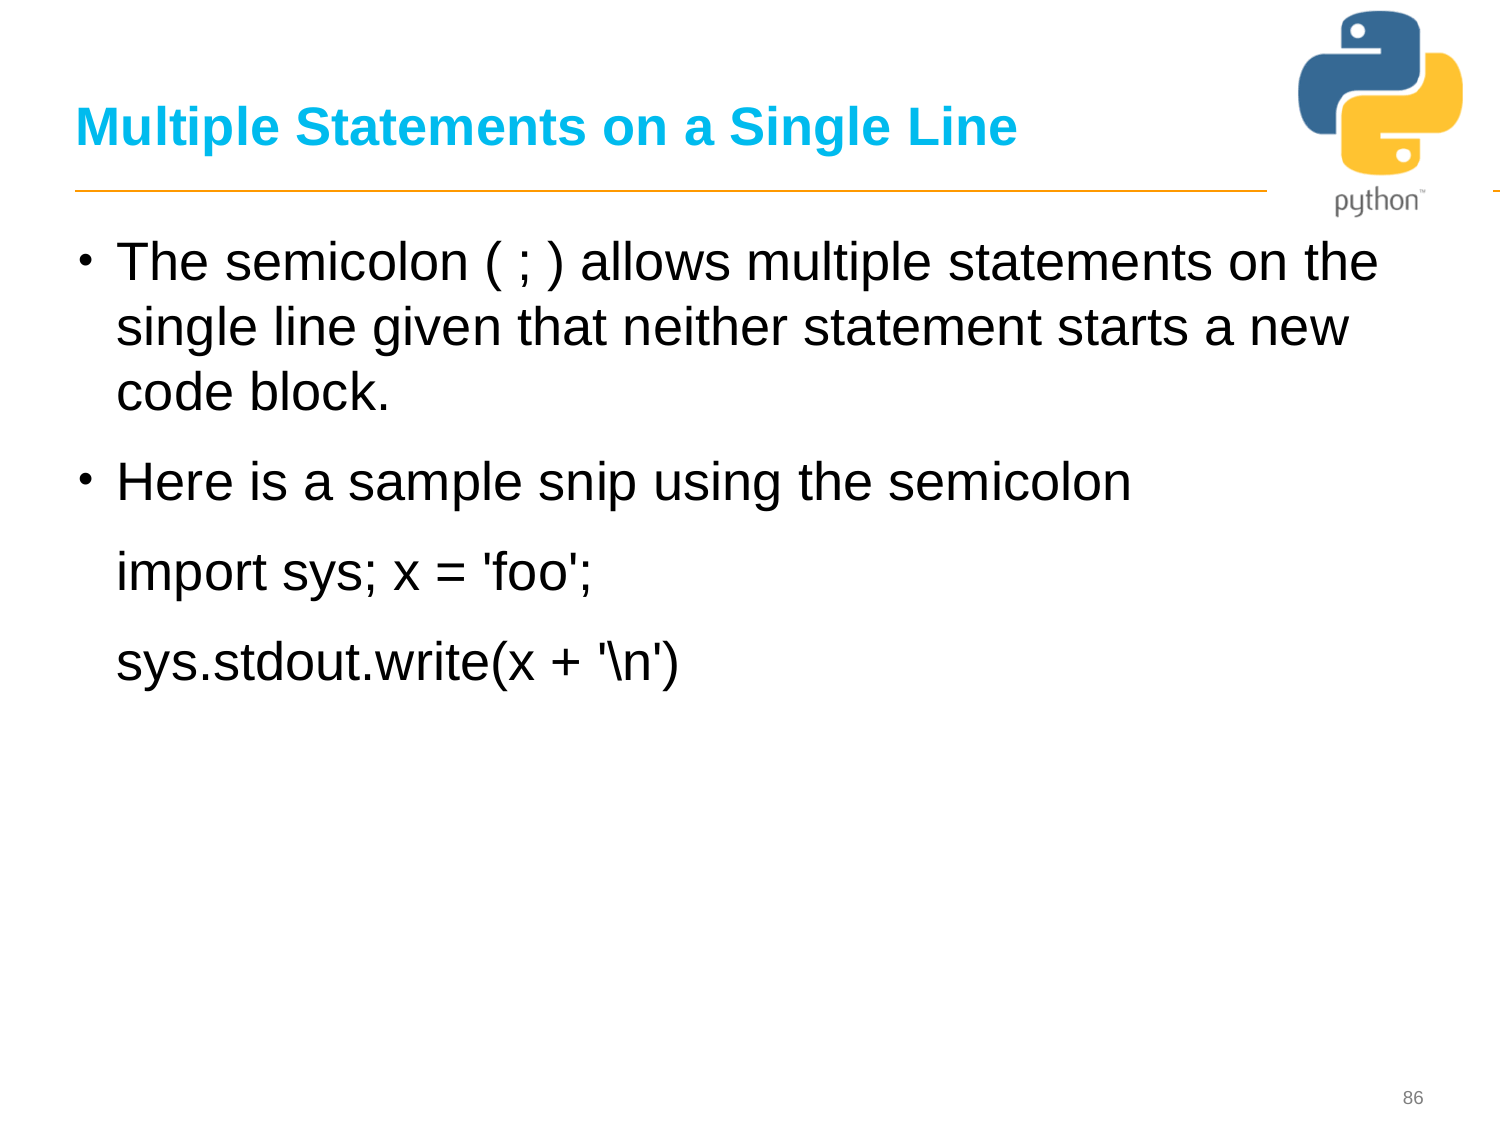

86
# Multiple Statements on a Single Line
The semicolon ( ; ) allows multiple statements on the single line given that neither statement starts a new code block.
Here is a sample snip using the semicolon
	import sys; x = 'foo';
 	sys.stdout.write(x + '\n')